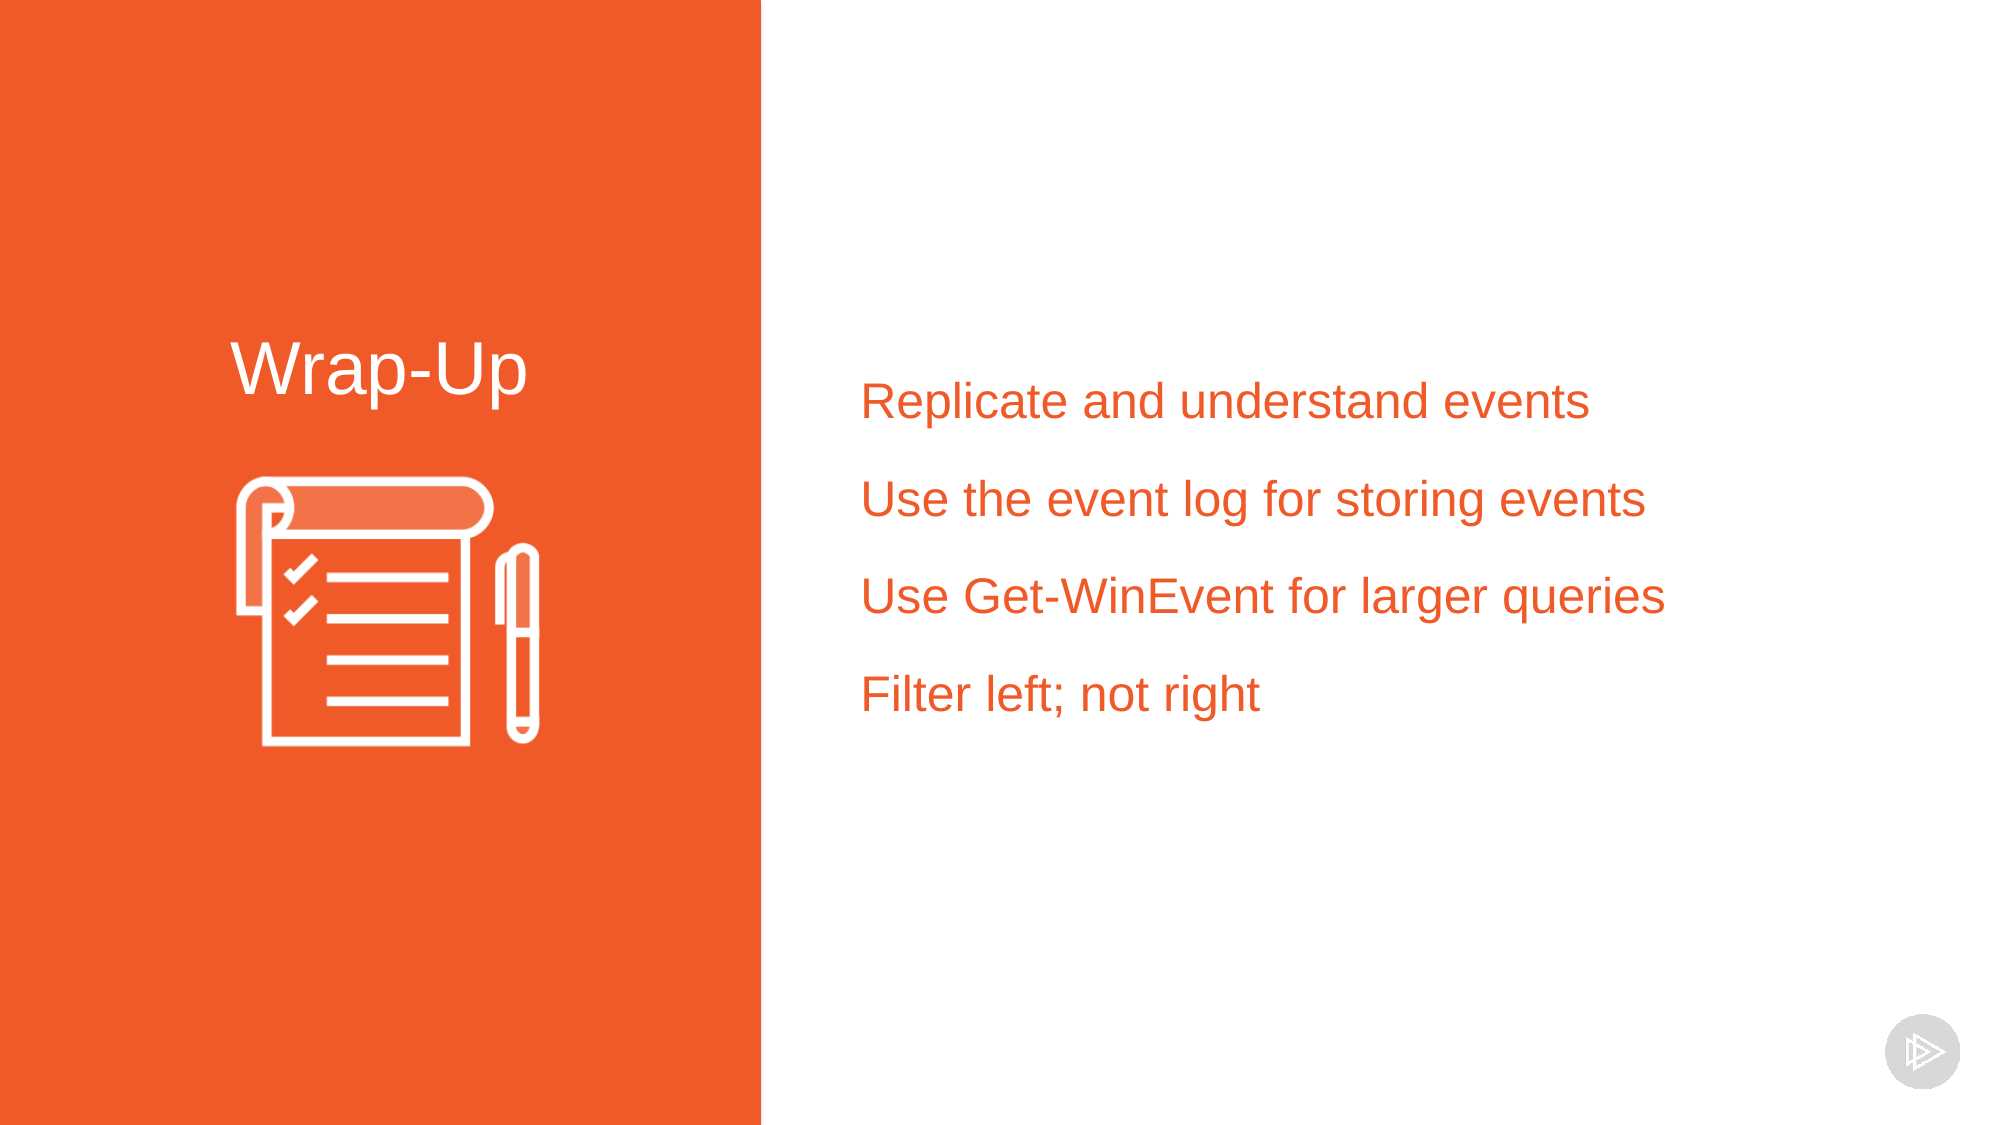

Replicate and understand events
Use the event log for storing events
Use Get-WinEvent for larger queries
Filter left; not right
Wrap-Up